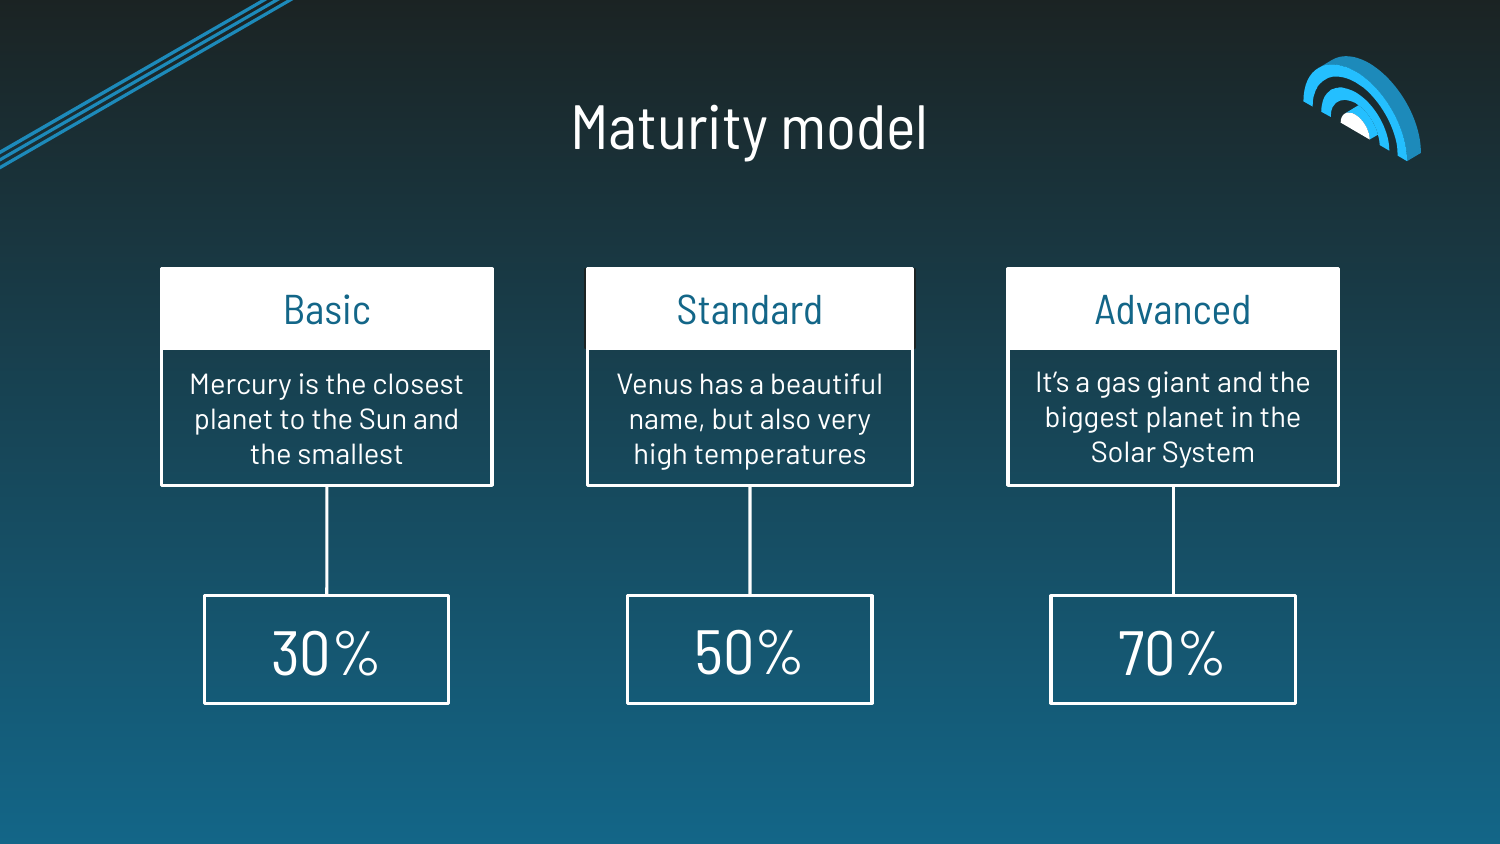

Maturity model

Basic
Standard
Advanced
Venus has a beautiful name, but also very high temperatures
It’s a gas giant and the biggest planet in the Solar System
Mercury is the closest planet to the Sun and the smallest
30%
# 50%
70%